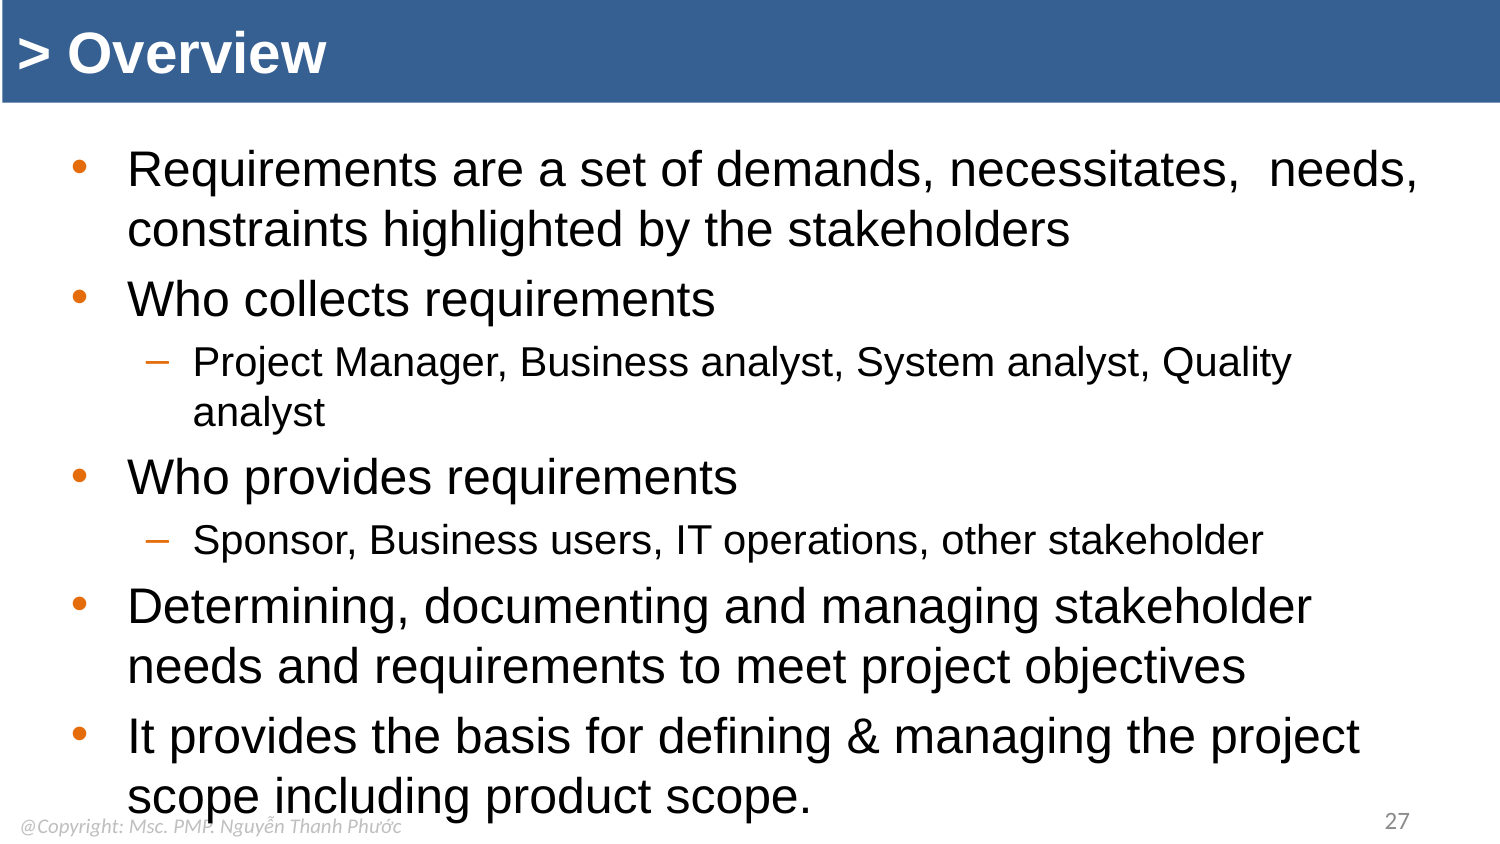

# > Overview
Requirements are a set of demands, necessitates,  needs, constraints highlighted by the stakeholders
Who collects requirements
Project Manager, Business analyst, System analyst, Quality analyst
Who provides requirements
Sponsor, Business users, IT operations, other stakeholder
Determining, documenting and managing stakeholder needs and requirements to meet project objectives
It provides the basis for defining & managing the project scope including product scope.
27